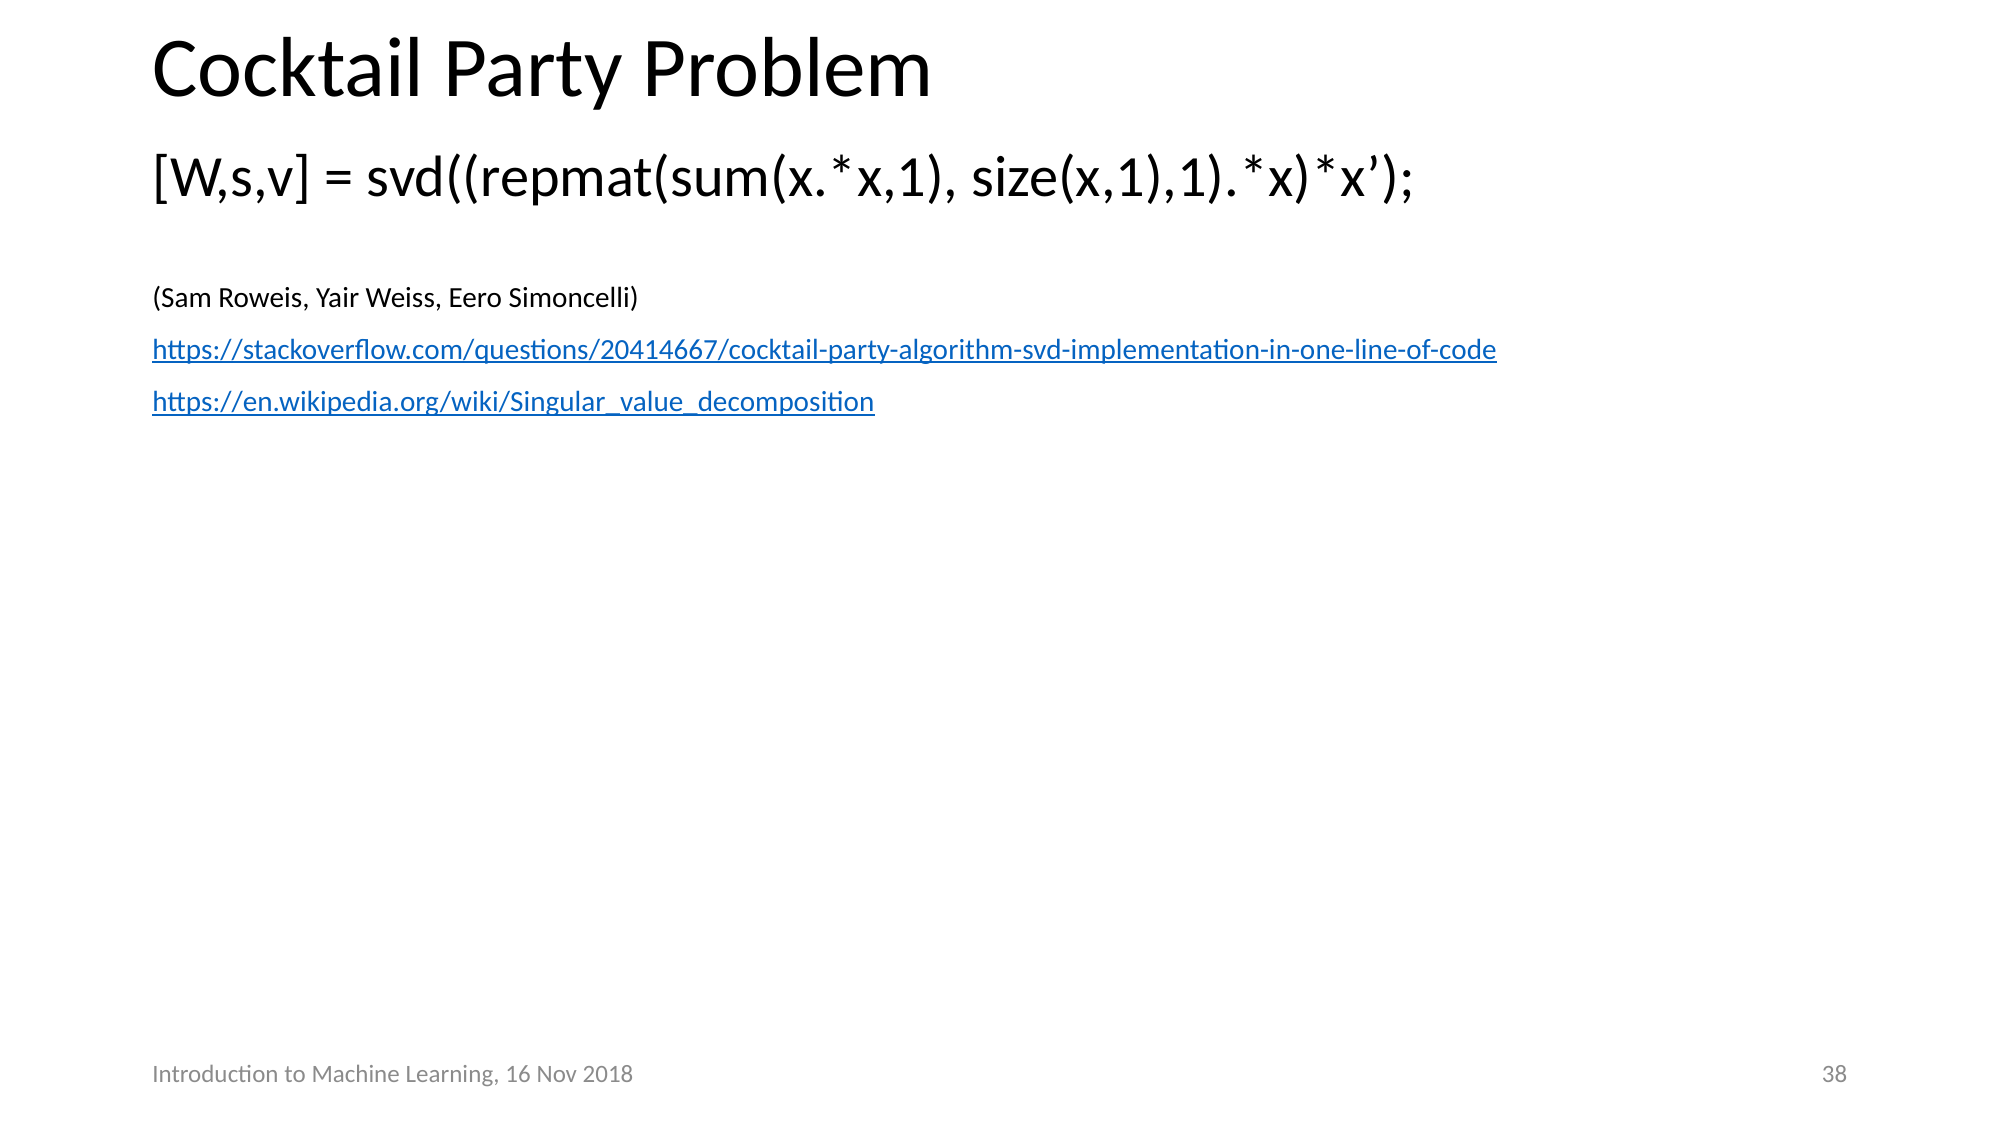

# Cocktail Party Problem
[W,s,v] = svd((repmat(sum(x.*x,1), size(x,1),1).*x)*x’);

(Sam Roweis, Yair Weiss, Eero Simoncelli)
https://stackoverflow.com/questions/20414667/cocktail-party-algorithm-svd-implementation-in-one-line-of-code
https://en.wikipedia.org/wiki/Singular_value_decomposition

Introduction to Machine Learning, 16 Nov 2018
38